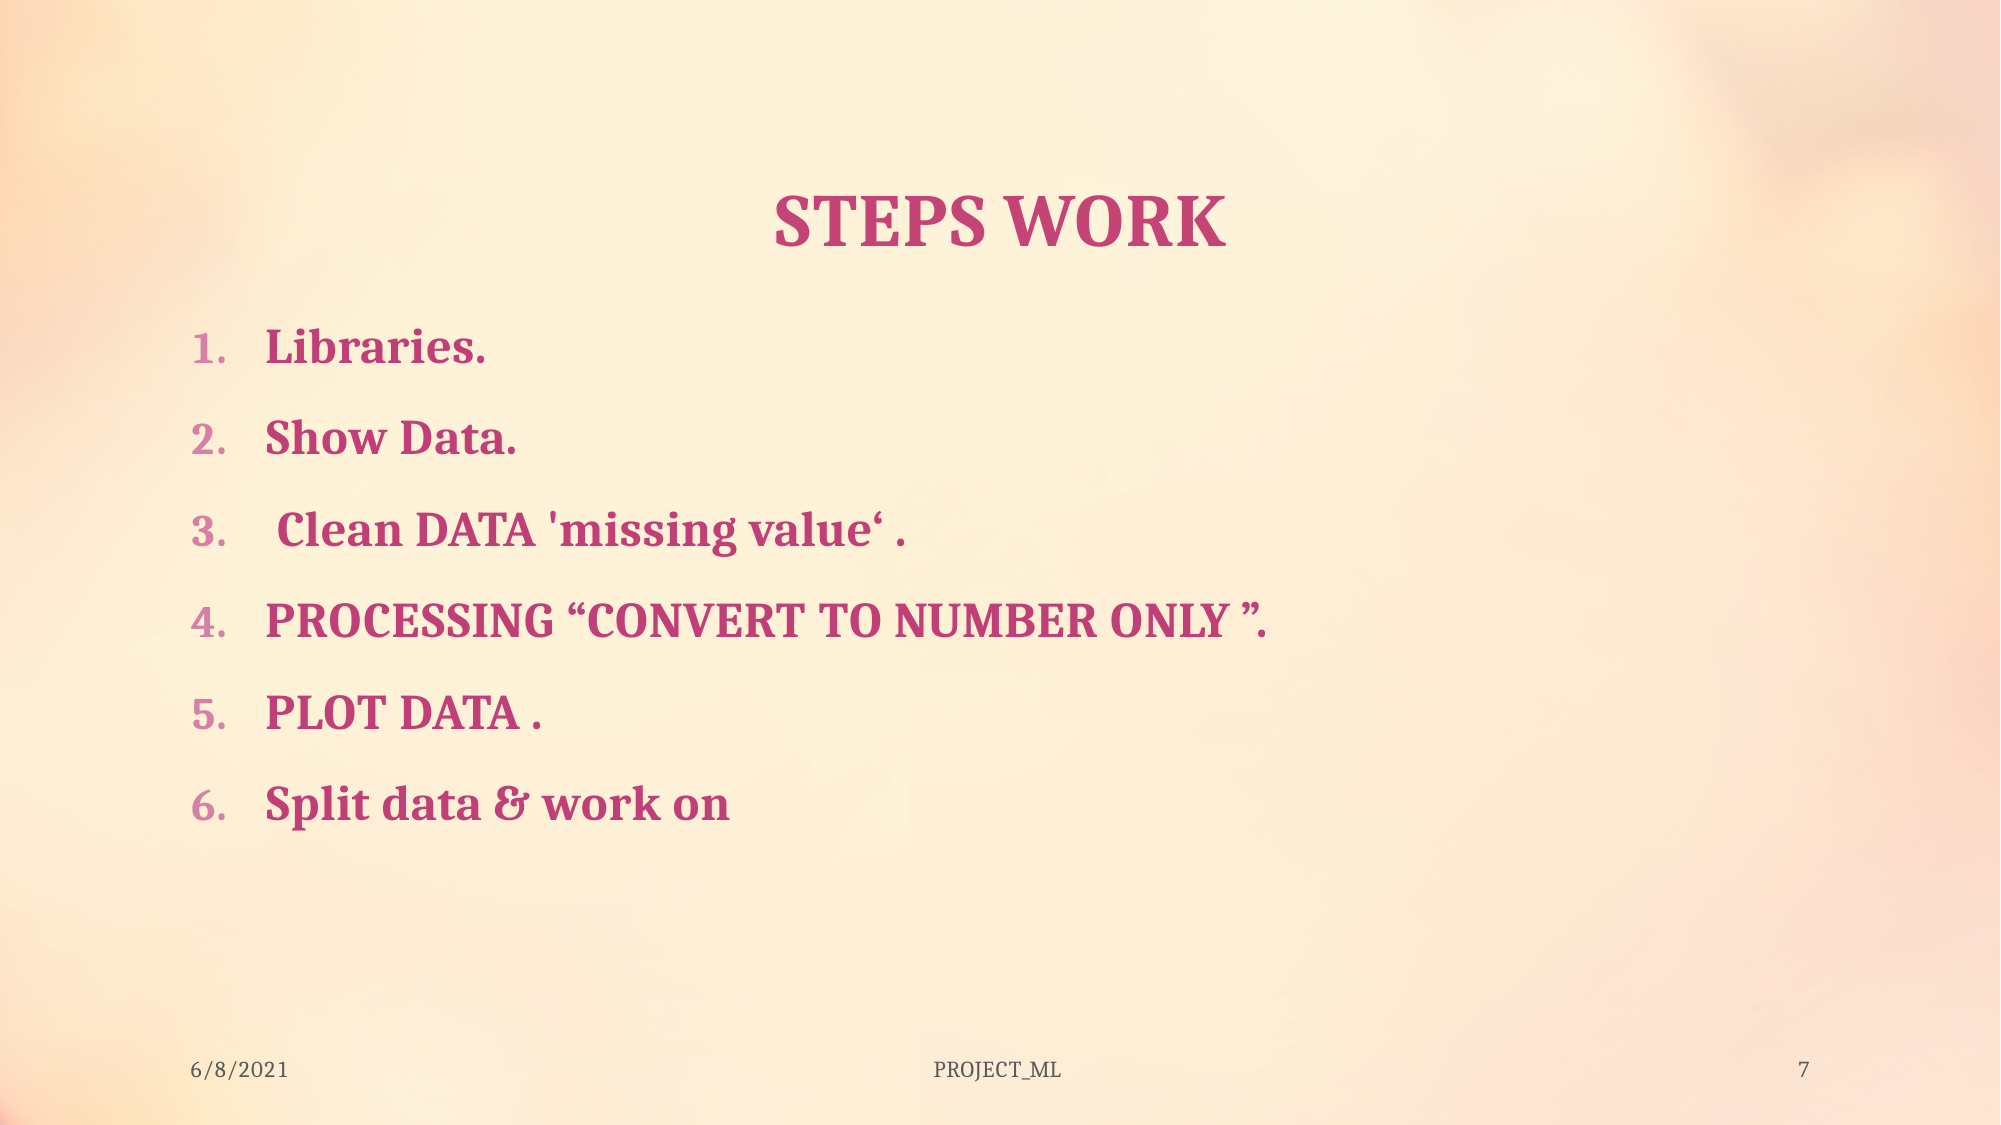

# STEPS WORK
Libraries.
Show Data.
 Clean DATA 'missing value‘ .
PROCESSING “CONVERT TO NUMBER ONLY ”.
PLOT DATA .
Split data & work on
6/8/2021
PROJECT_ML
7